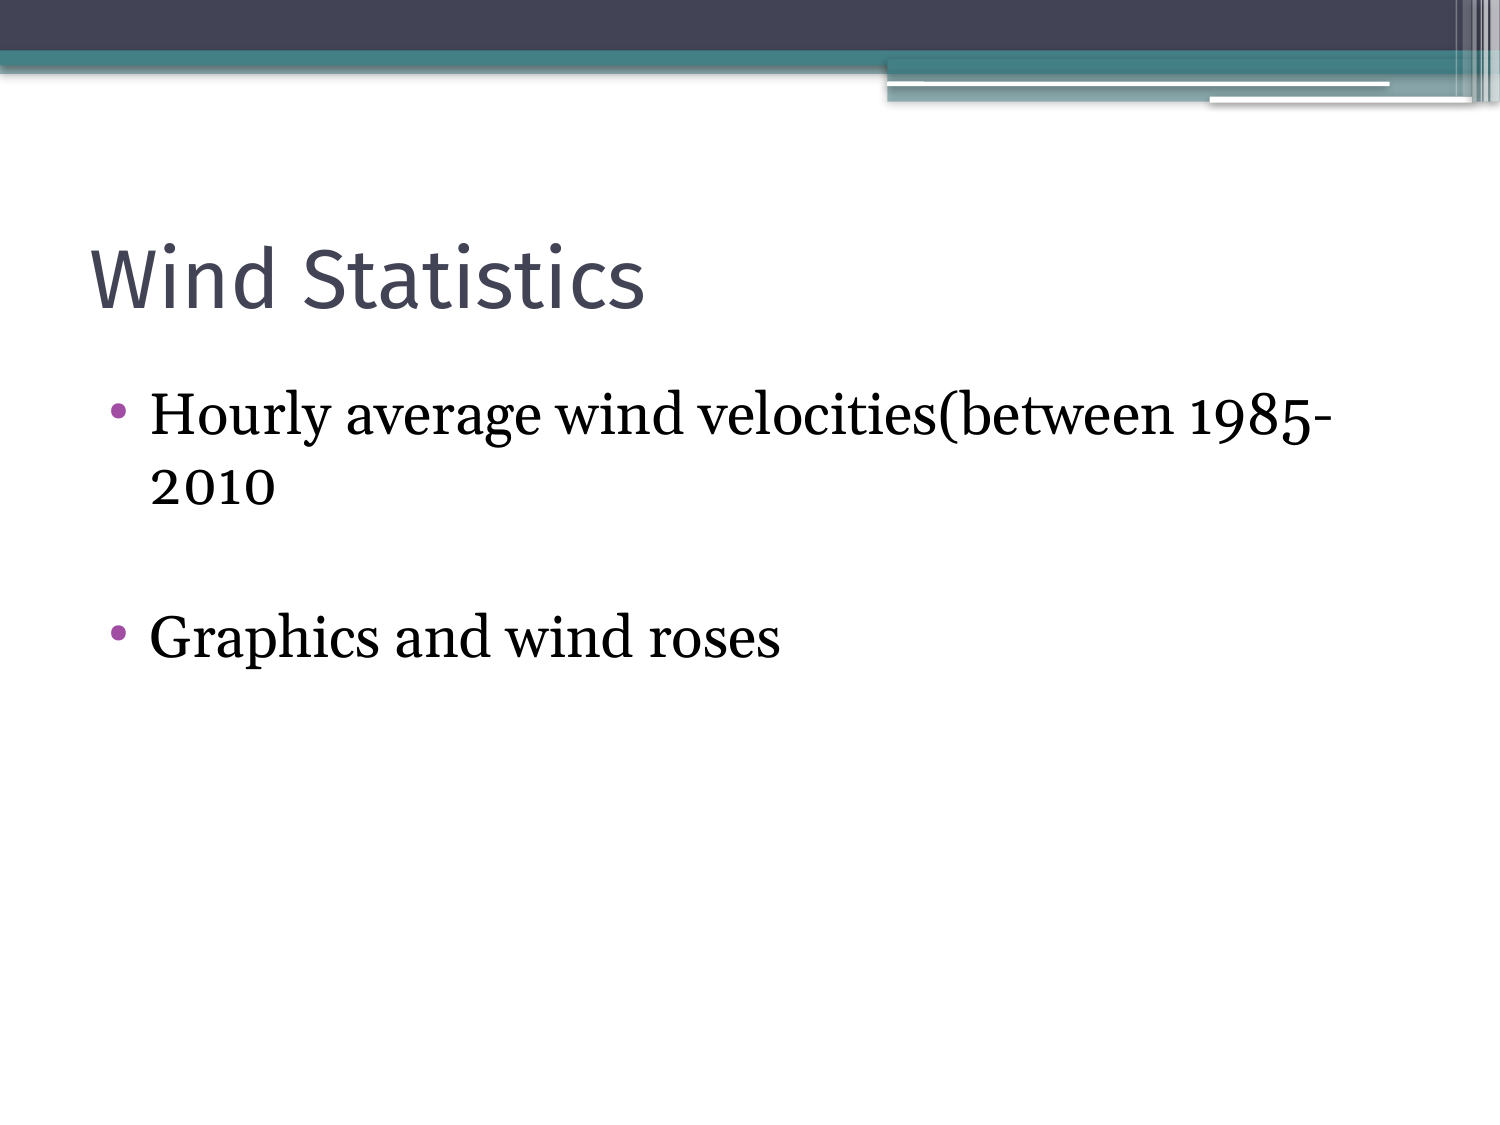

# Wind Statistics
Hourly average wind velocities(between 1985-2010

Graphics and wind roses